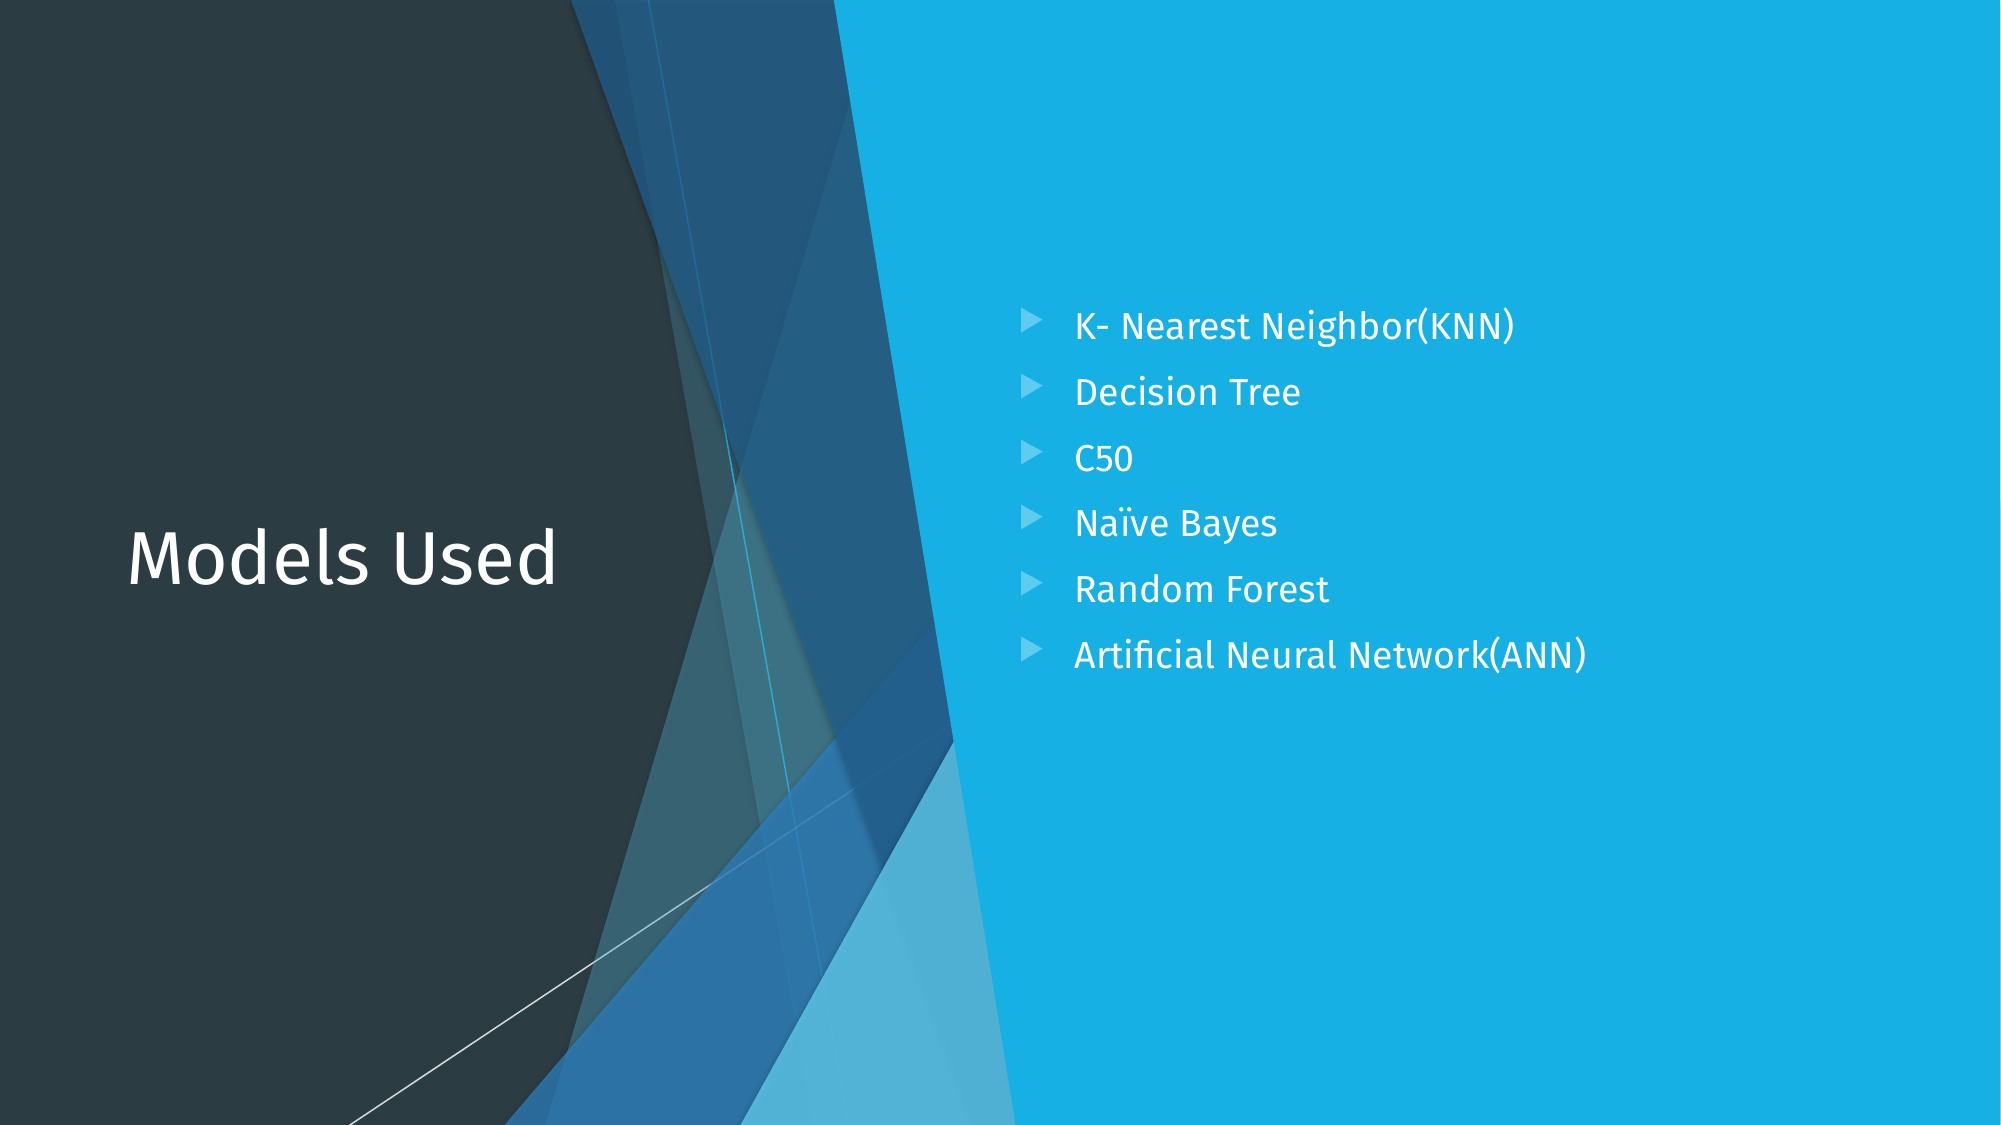

# Models Used
K- Nearest Neighbor(KNN)
Decision Tree
C50
Naïve Bayes
Random Forest
Artificial Neural Network(ANN)